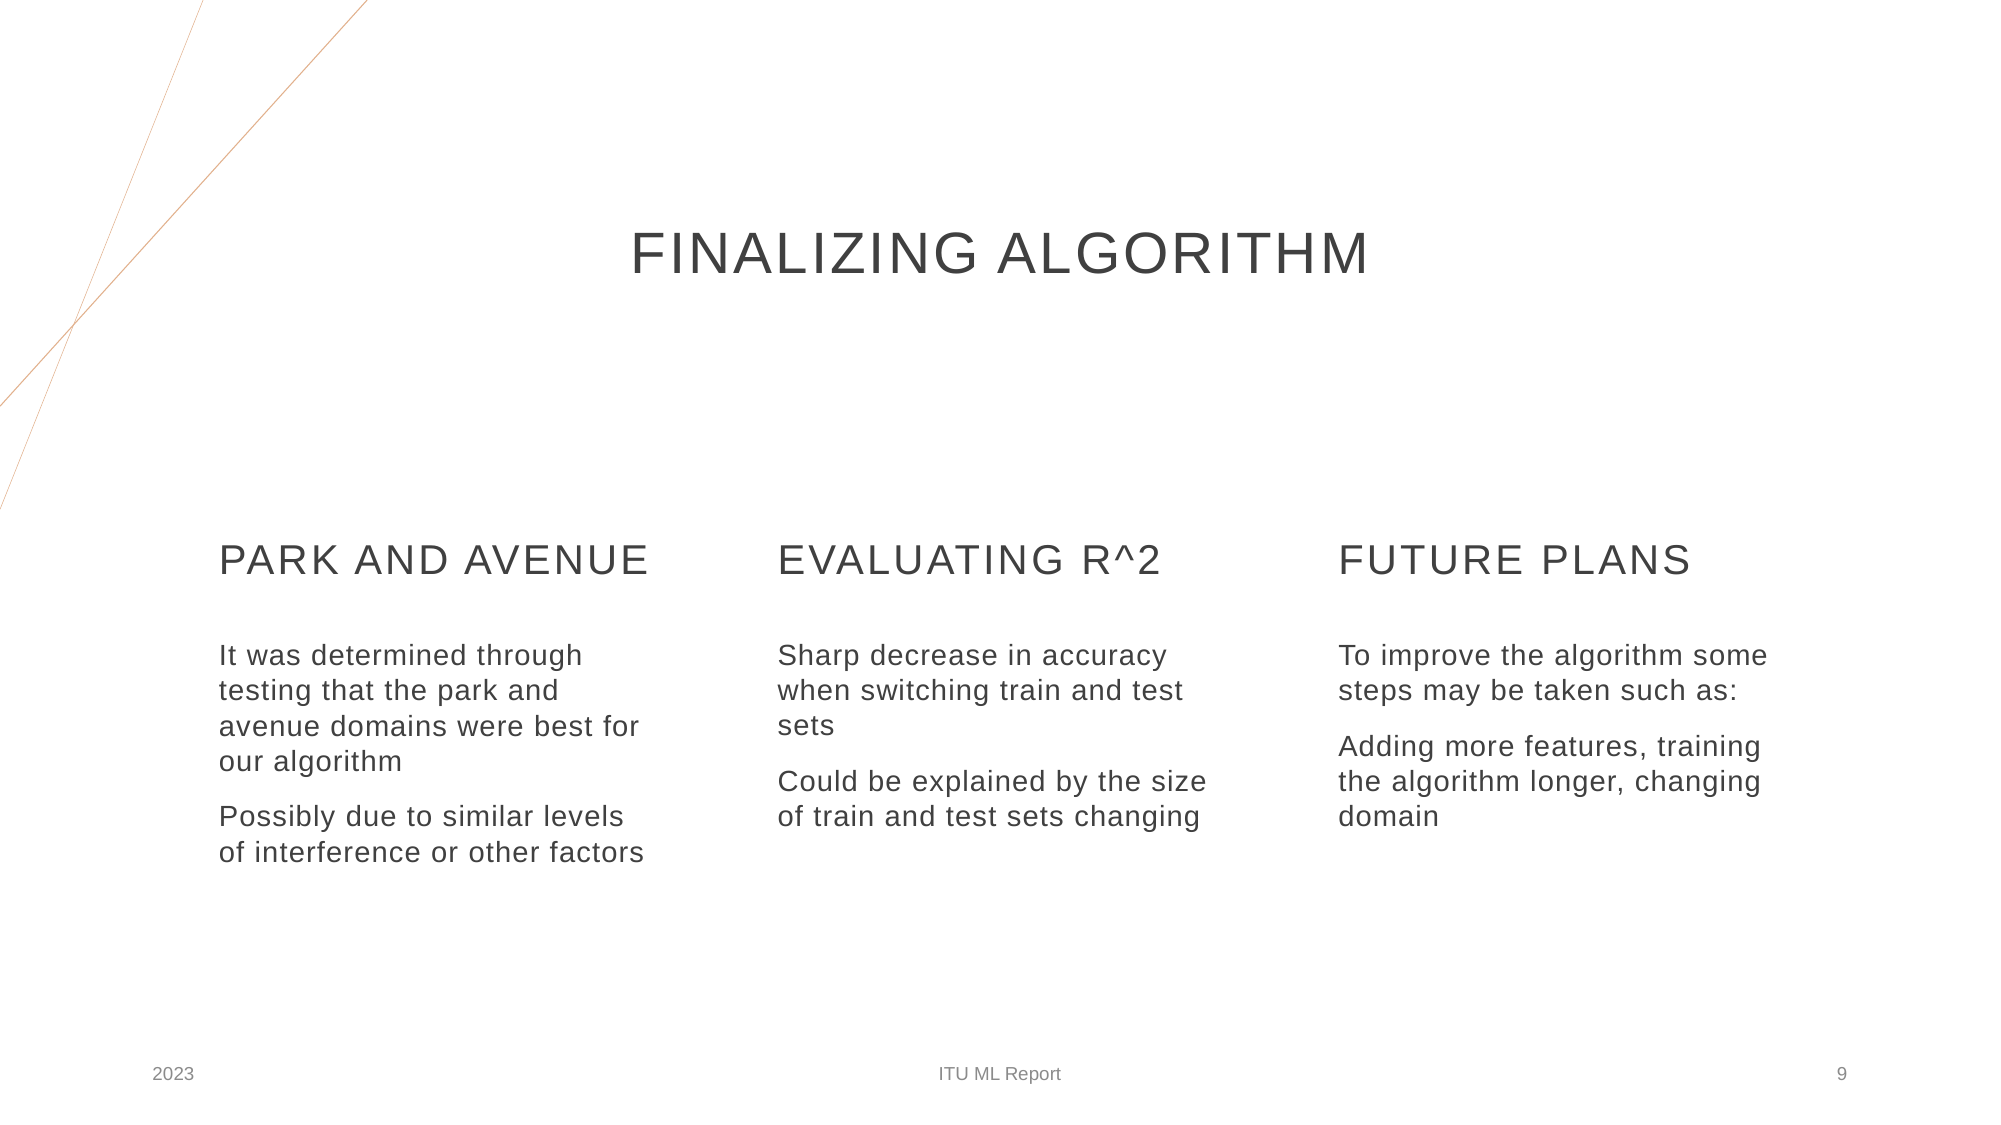

# Finalizing algorithm
Park and avenue
Evaluating r^2
Future plans
It was determined through testing that the park and avenue domains were best for our algorithm
Possibly due to similar levels of interference or other factors

Sharp decrease in accuracy when switching train and test sets
Could be explained by the size of train and test sets changing
To improve the algorithm some steps may be taken such as:
Adding more features, training the algorithm longer, changing domain
2023
ITU ML Report
9